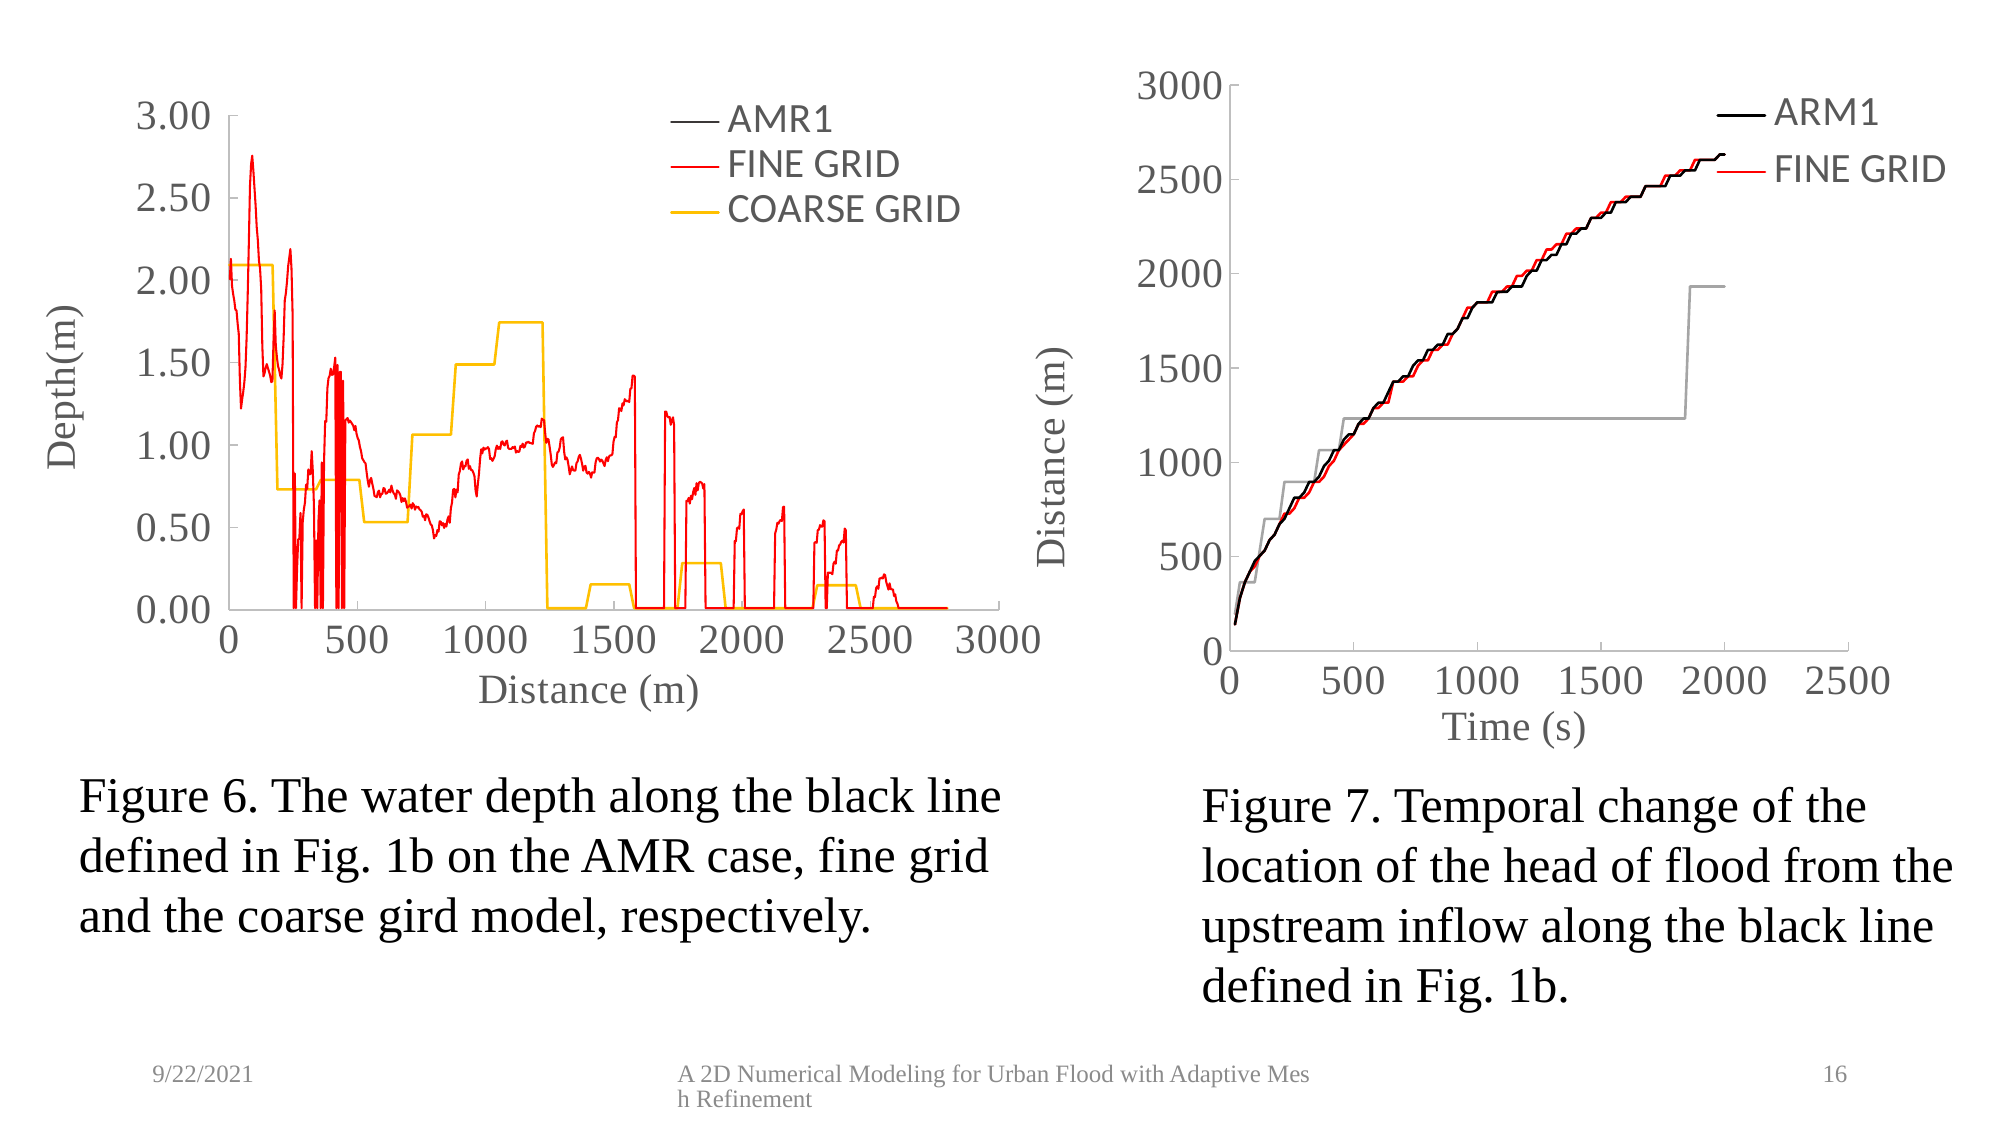

### Chart

| Category |  |  |  |
|---|---|---|---|

### Chart

| Category |  |  |  |
|---|---|---|---|
Figure 6. The water depth along the black line defined in Fig. 1b on the AMR case, fine grid and the coarse gird model, respectively.
Figure 7. Temporal change of the location of the head of flood from the upstream inflow along the black line defined in Fig. 1b.
9/22/2021
A 2D Numerical Modeling for Urban Flood with Adaptive Mesh Refinement
16